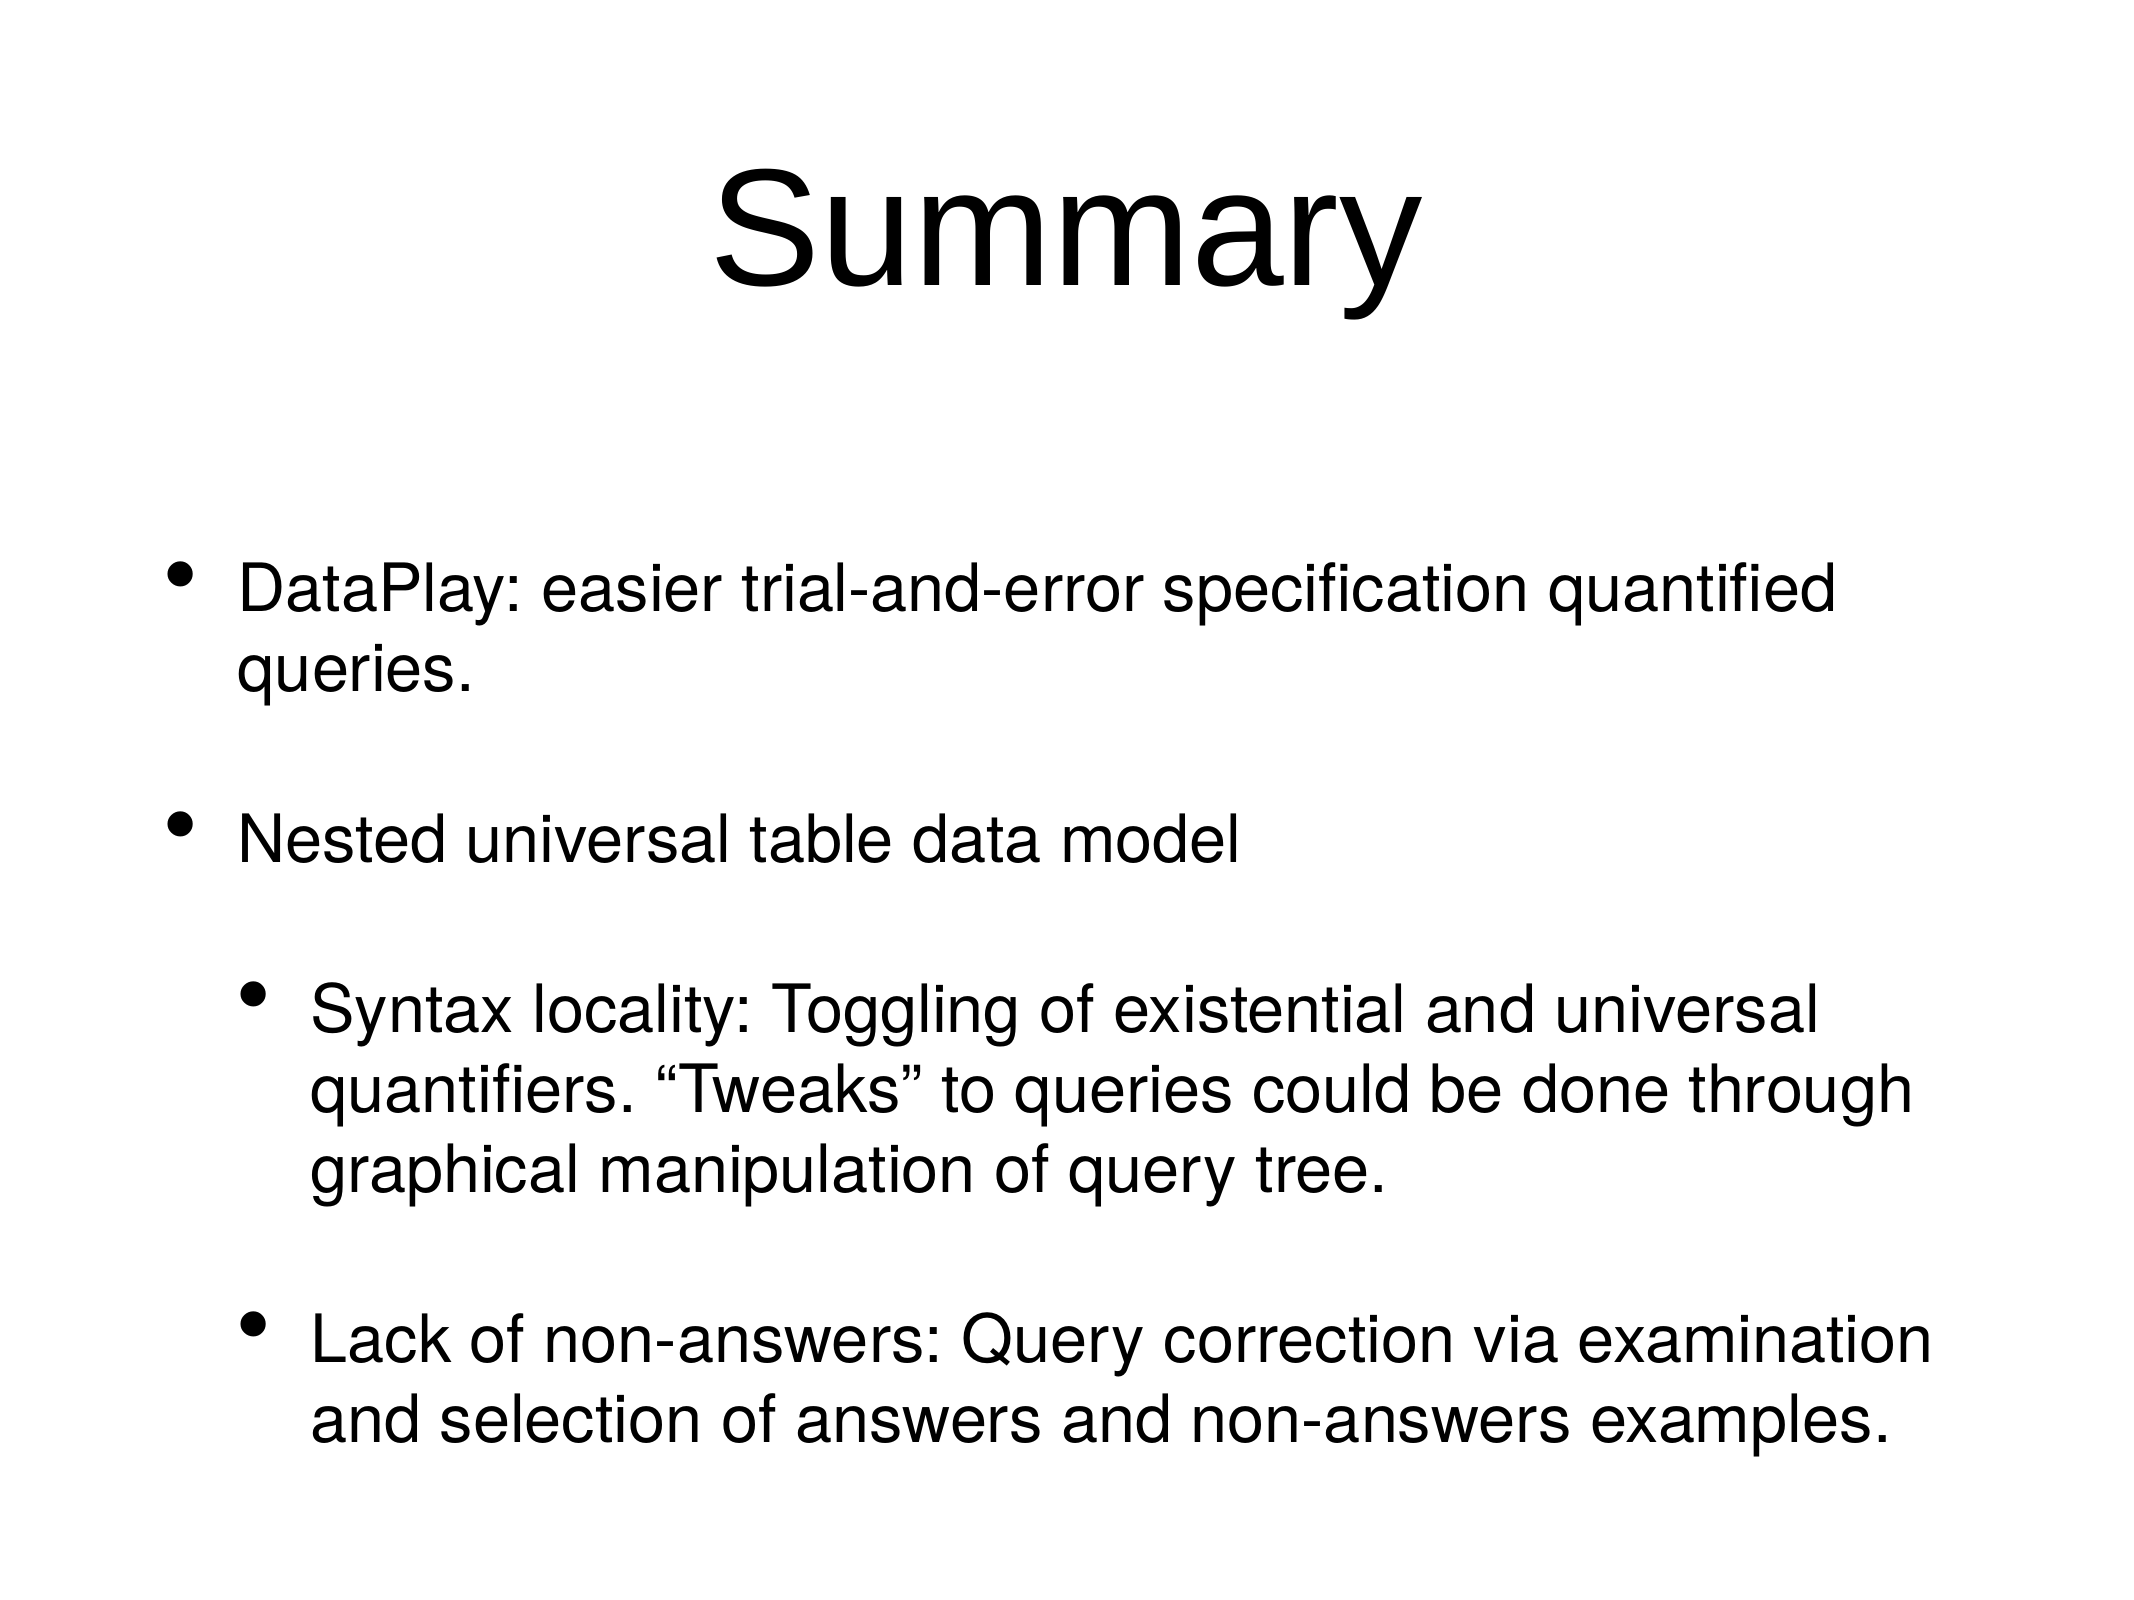

# Summary
DataPlay: easier trial-and-error specification quantified queries.
Nested universal table data model
Syntax locality: Toggling of existential and universal quantifiers. “Tweaks” to queries could be done through graphical manipulation of query tree.
Lack of non-answers: Query correction via examination and selection of answers and non-answers examples.